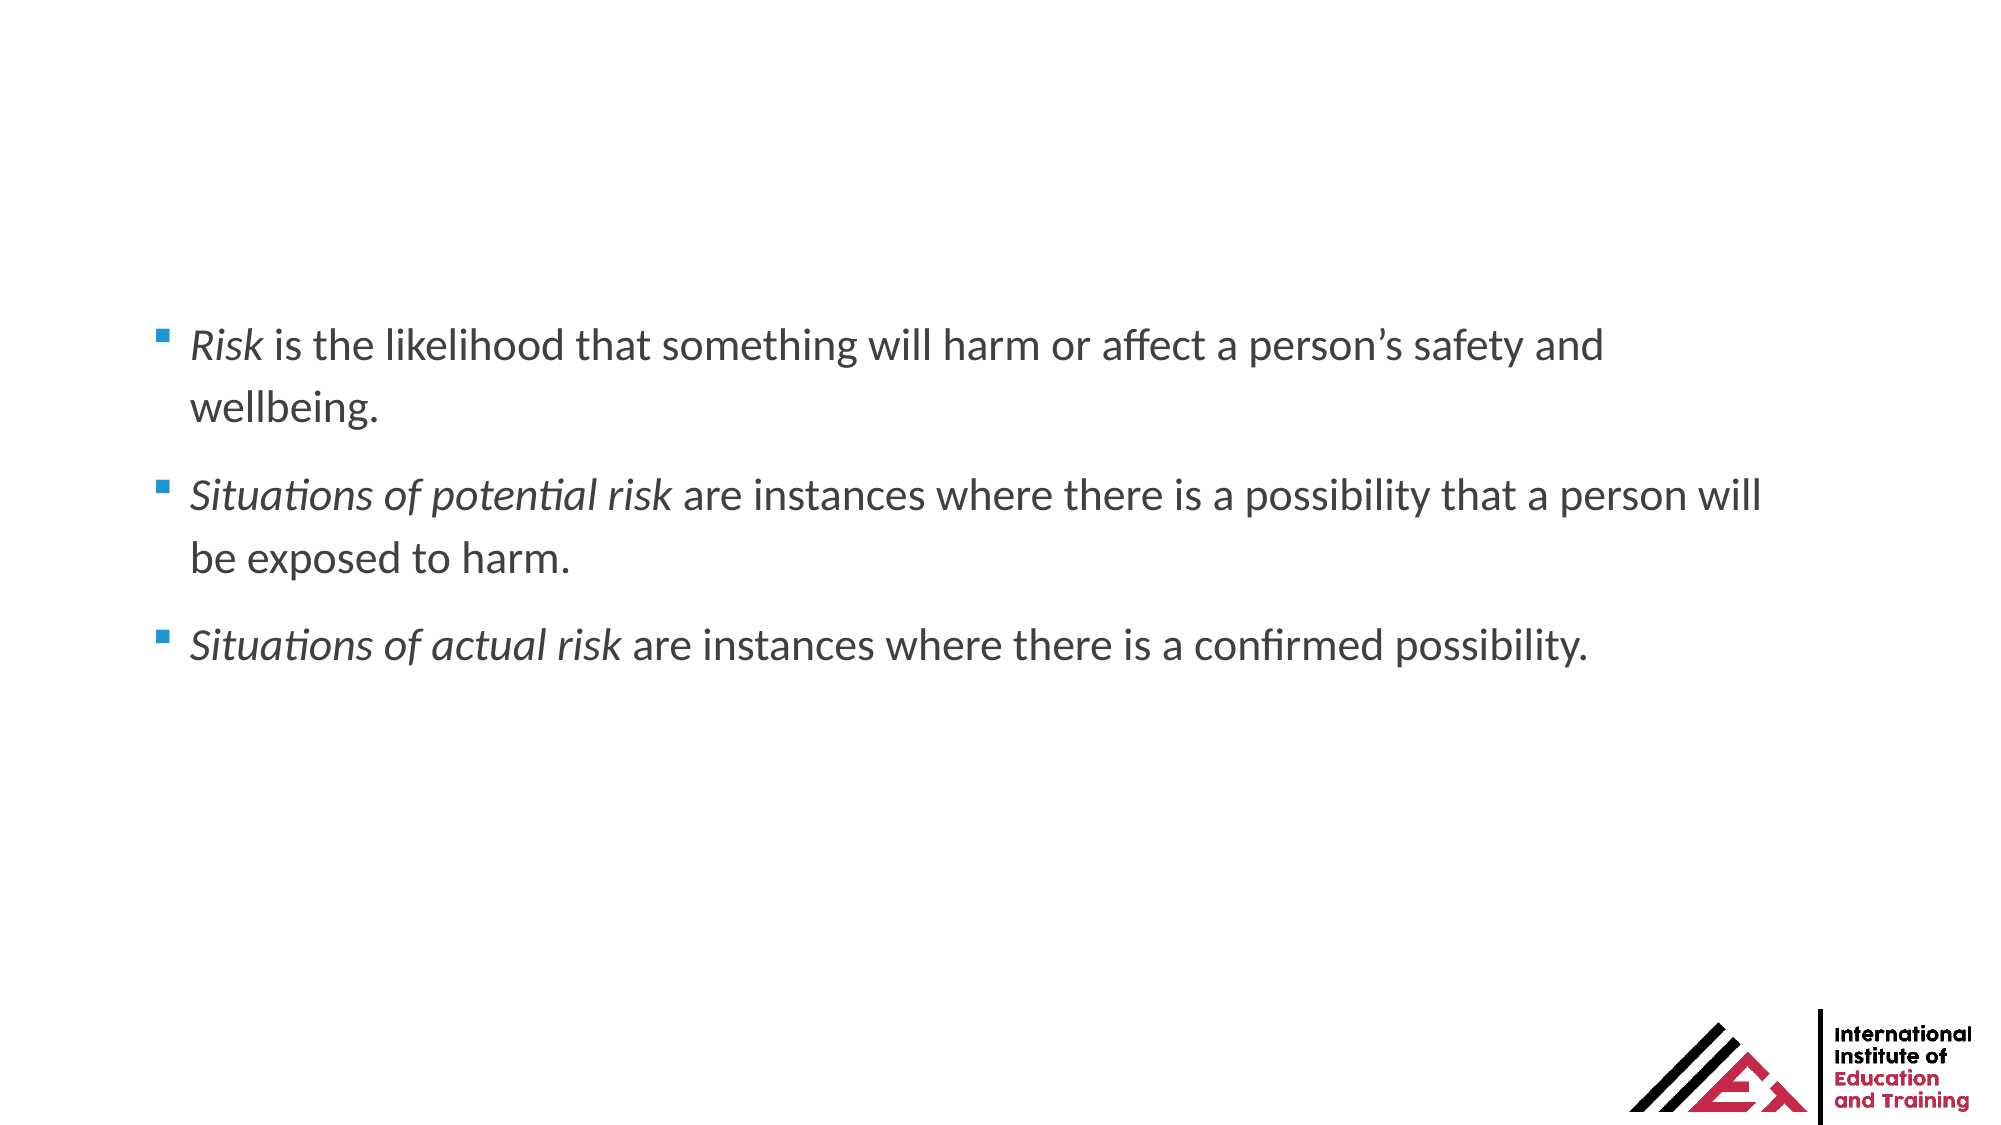

Risk is the likelihood that something will harm or affect a person’s safety and wellbeing.
Situations of potential risk are instances where there is a possibility that a person will be exposed to harm.
Situations of actual risk are instances where there is a confirmed possibility.